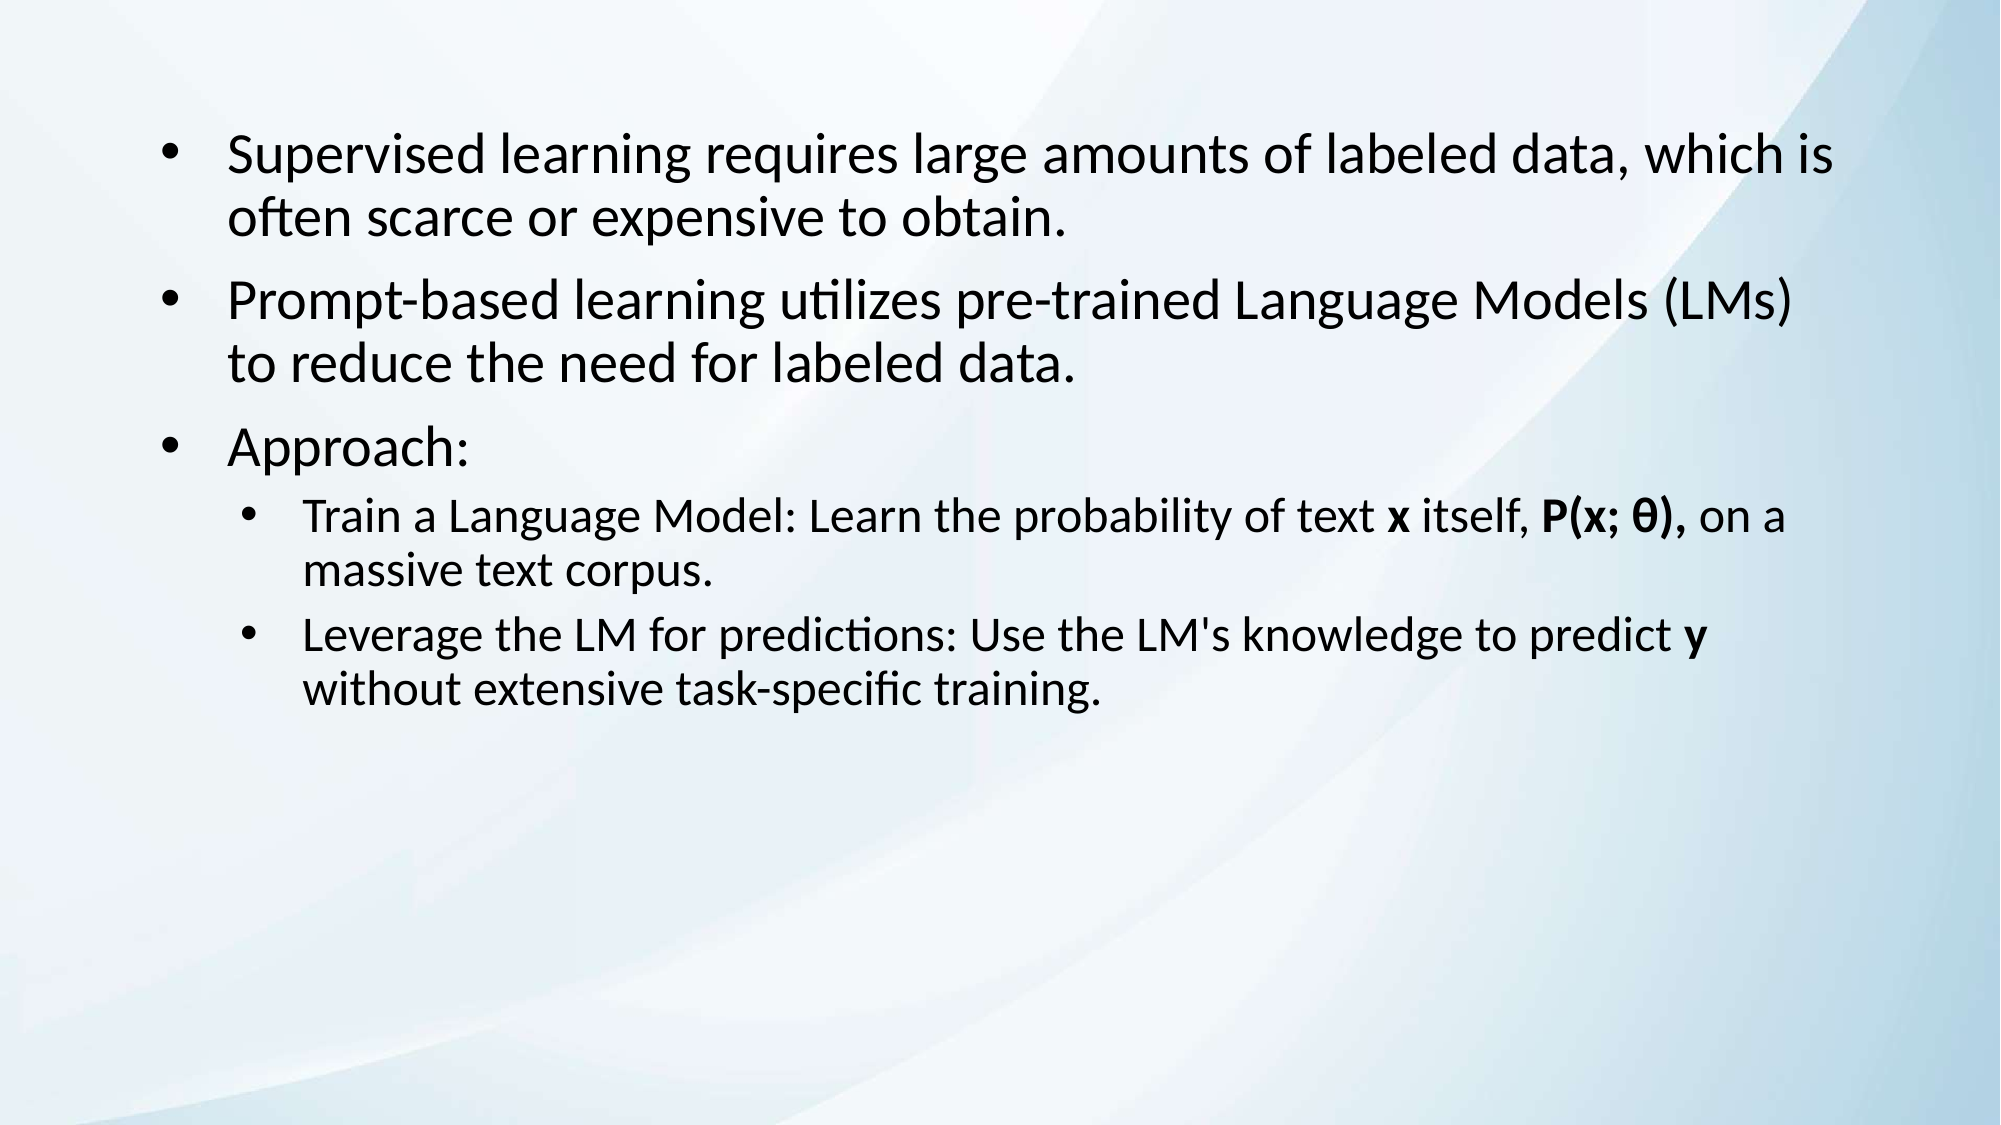

Supervised learning requires large amounts of labeled data, which is often scarce or expensive to obtain.
Prompt-based learning utilizes pre-trained Language Models (LMs) to reduce the need for labeled data.
Approach:
Train a Language Model: Learn the probability of text x itself, P(x; θ), on a massive text corpus.
Leverage the LM for predictions: Use the LM's knowledge to predict y without extensive task-specific training.